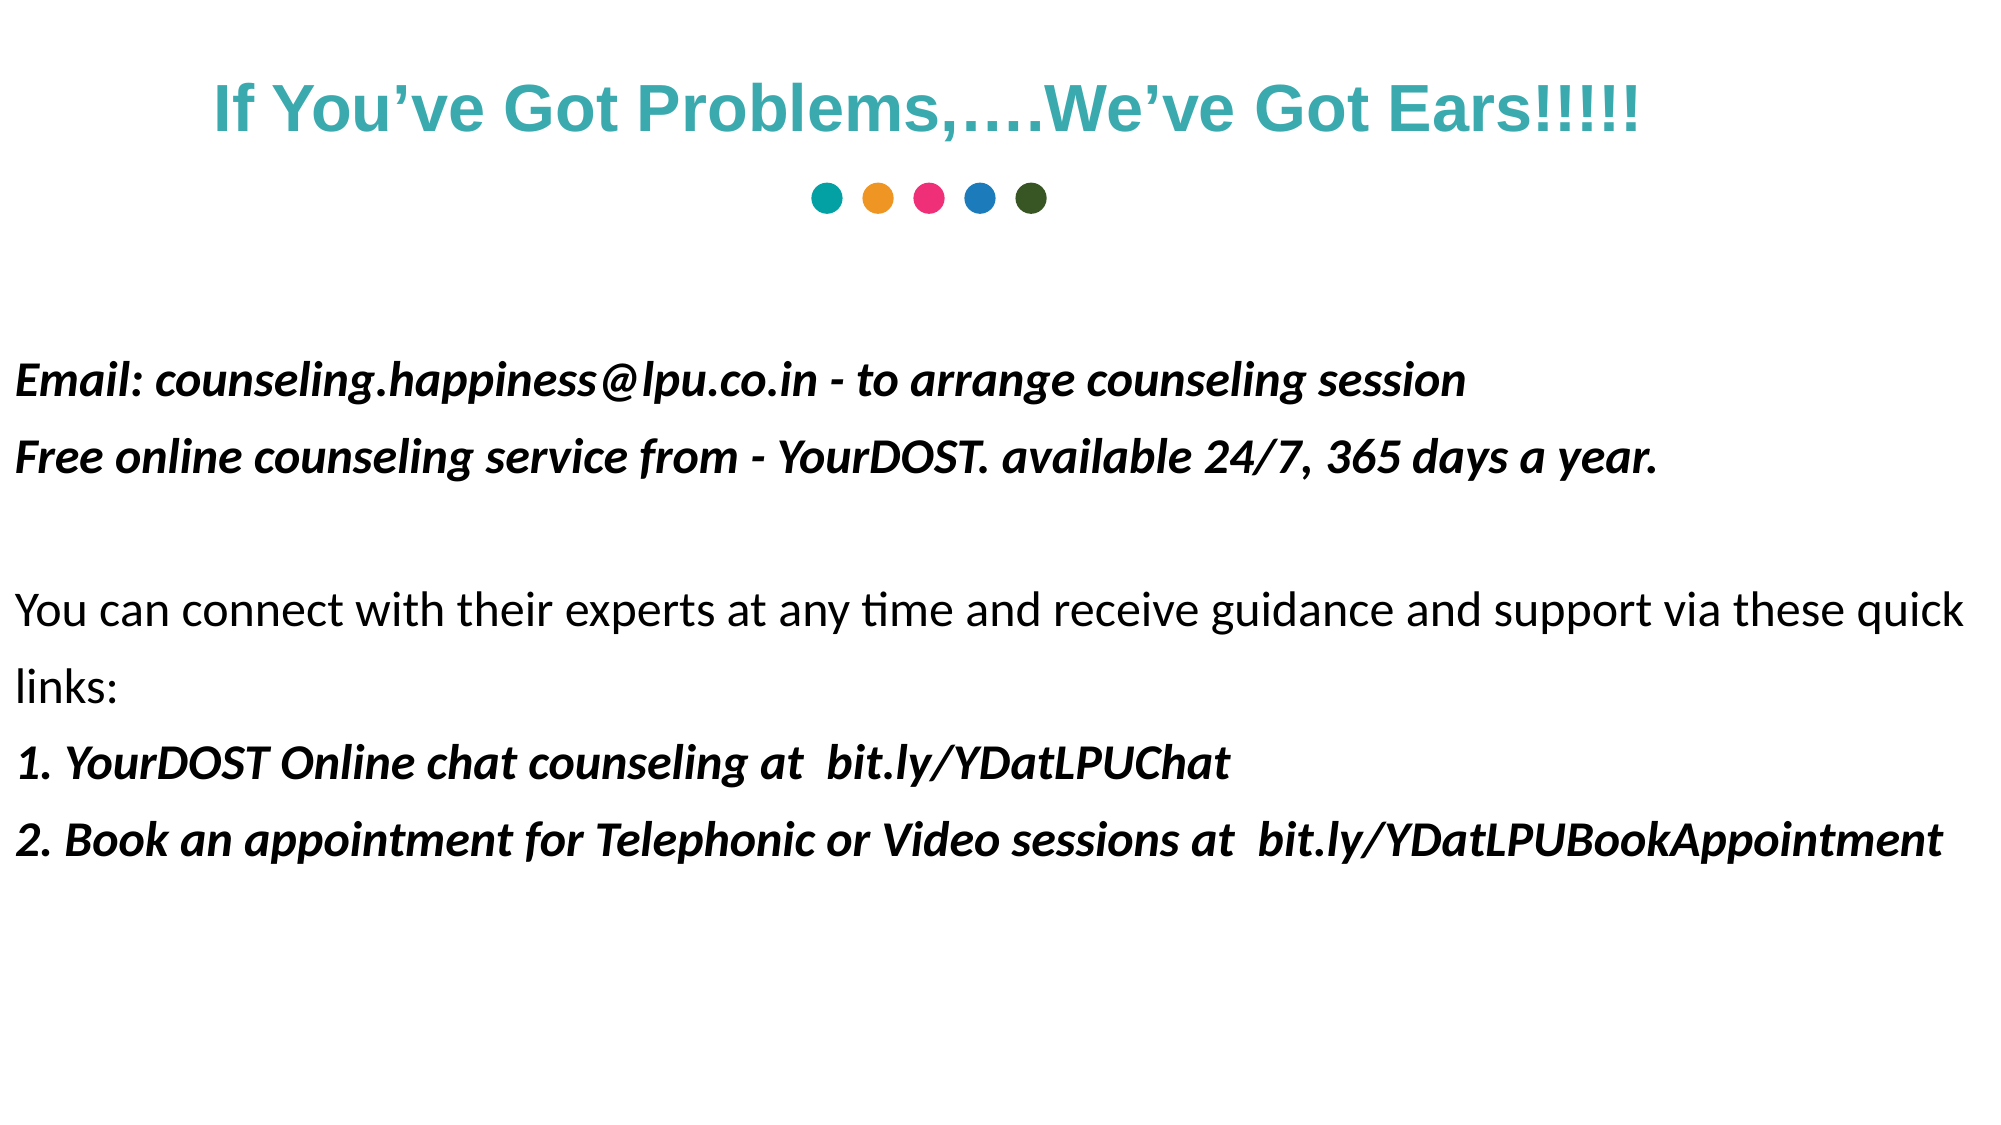

If You’ve Got Problems,….We’ve Got Ears!!!!!

Email: counseling.happiness@lpu.co.in - to arrange counseling session
Free online counseling service from - YourDOST. available 24/7, 365 days a year.

You can connect with their experts at any time and receive guidance and support via these quick
links:
1. YourDOST Online chat counseling at  bit.ly/YDatLPUChat
2. Book an appointment for Telephonic or Video sessions at  bit.ly/YDatLPUBookAppointment